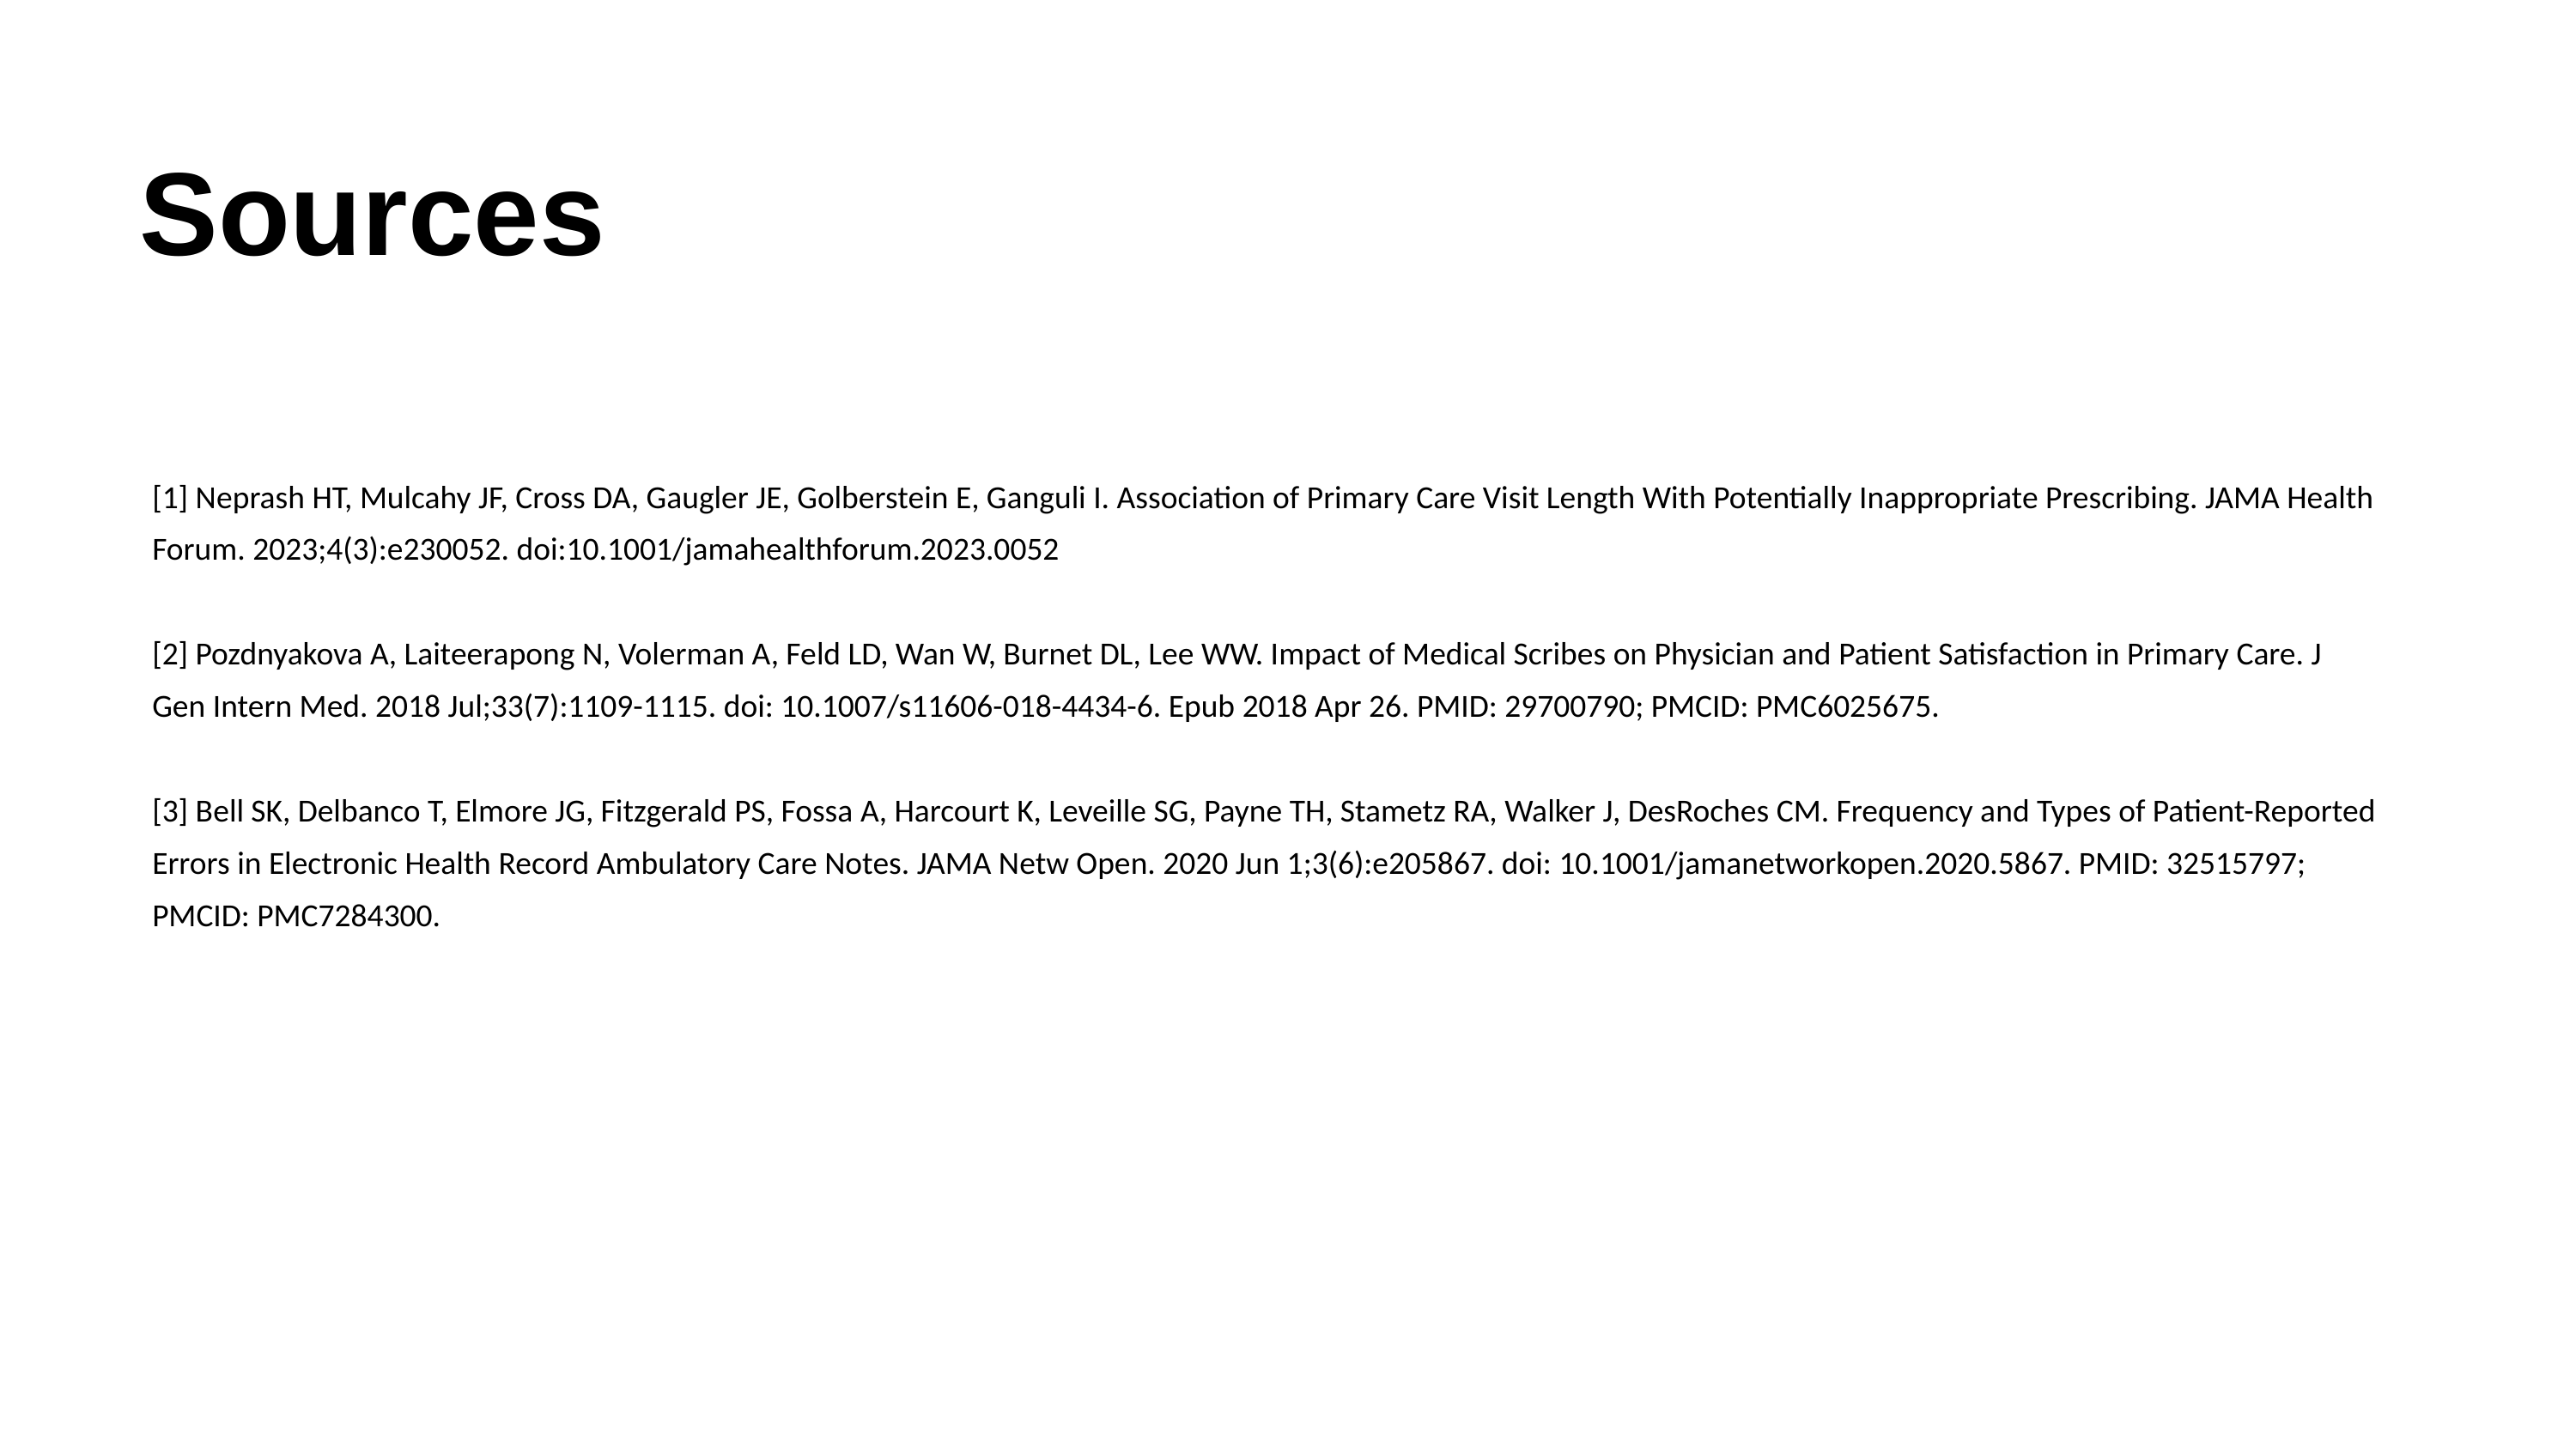

Sources
[1] Neprash HT, Mulcahy JF, Cross DA, Gaugler JE, Golberstein E, Ganguli I. Association of Primary Care Visit Length With Potentially Inappropriate Prescribing. JAMA Health Forum. 2023;4(3):e230052. doi:10.1001/jamahealthforum.2023.0052

[2] Pozdnyakova A, Laiteerapong N, Volerman A, Feld LD, Wan W, Burnet DL, Lee WW. Impact of Medical Scribes on Physician and Patient Satisfaction in Primary Care. J Gen Intern Med. 2018 Jul;33(7):1109-1115. doi: 10.1007/s11606-018-4434-6. Epub 2018 Apr 26. PMID: 29700790; PMCID: PMC6025675.

[3] Bell SK, Delbanco T, Elmore JG, Fitzgerald PS, Fossa A, Harcourt K, Leveille SG, Payne TH, Stametz RA, Walker J, DesRoches CM. Frequency and Types of Patient-Reported Errors in Electronic Health Record Ambulatory Care Notes. JAMA Netw Open. 2020 Jun 1;3(6):e205867. doi: 10.1001/jamanetworkopen.2020.5867. PMID: 32515797; PMCID: PMC7284300.